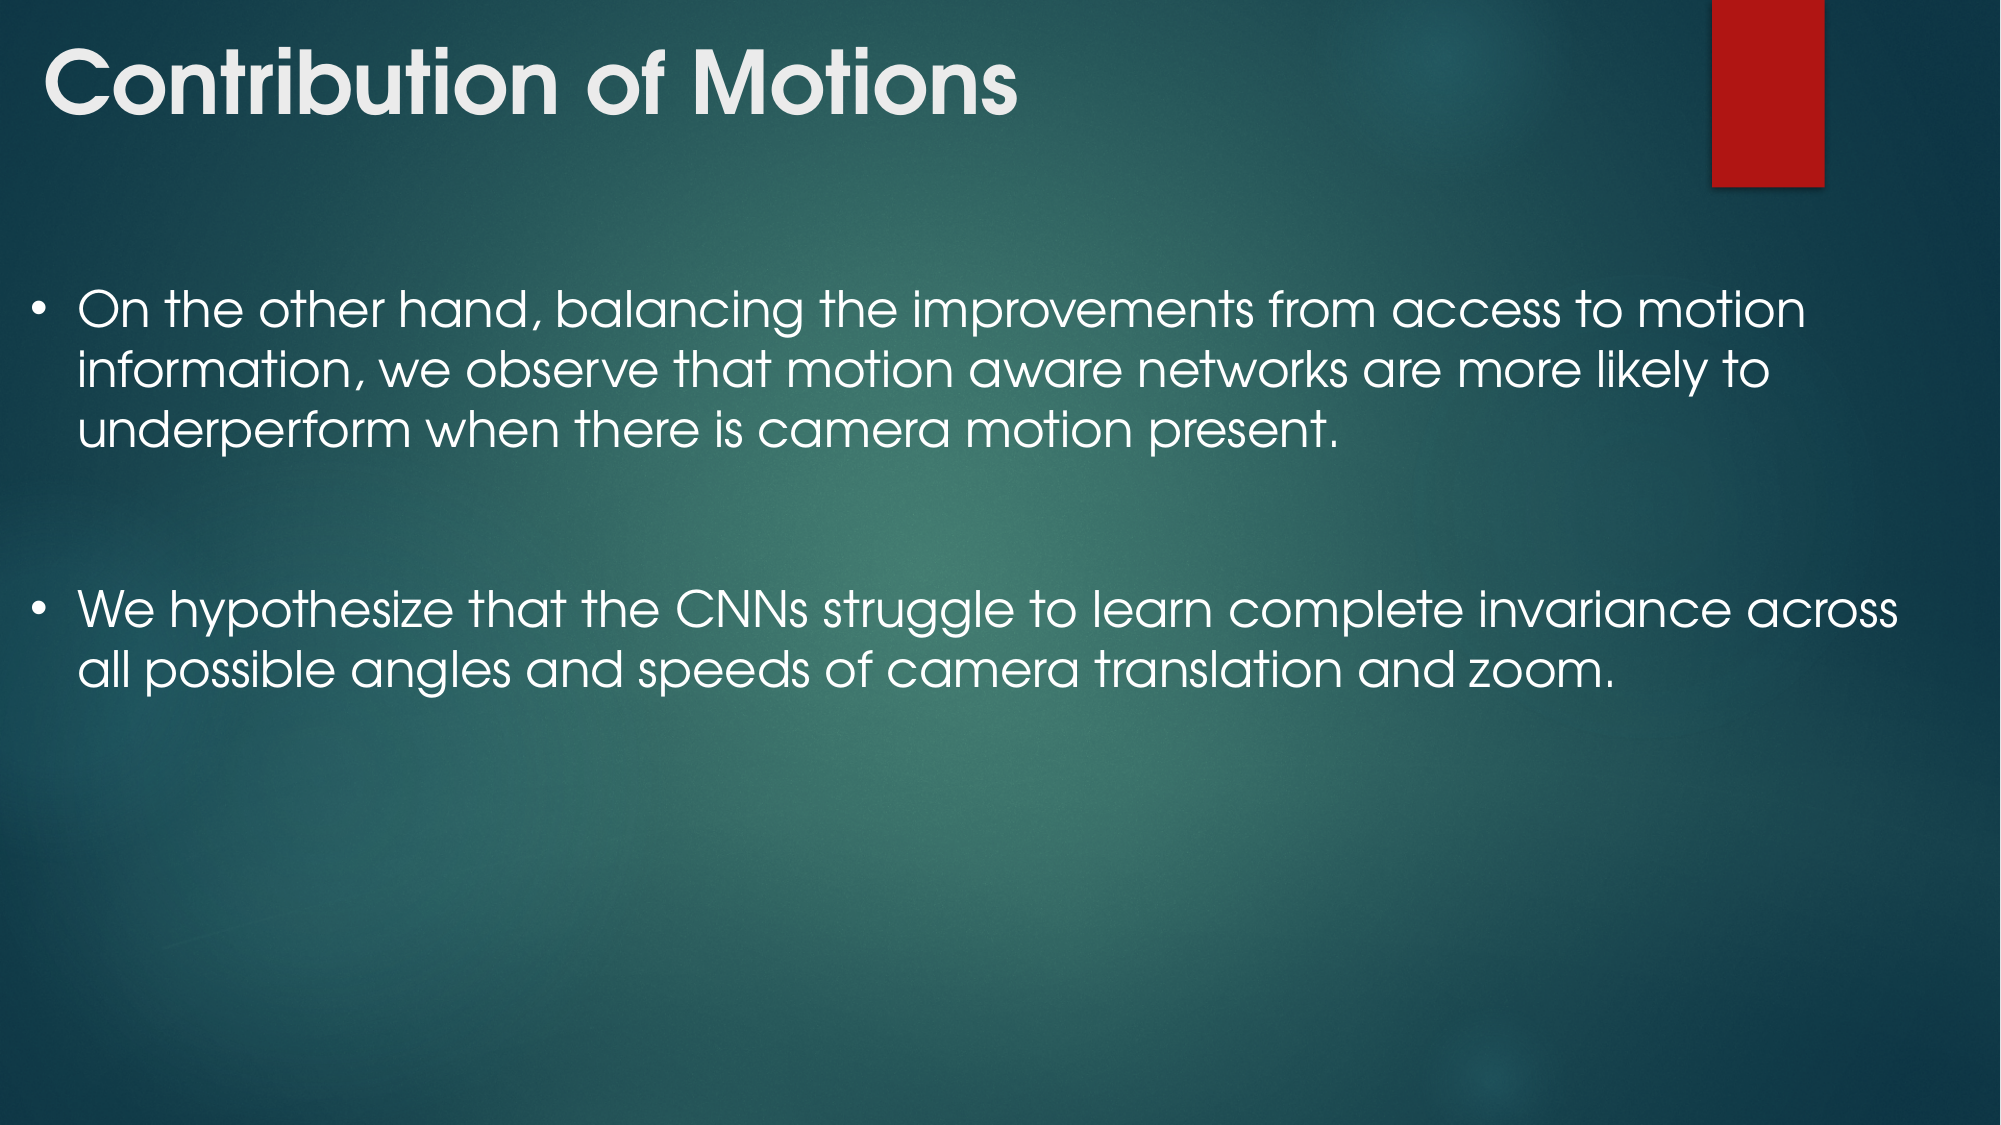

Contribution of Motions

On the other hand, balancing the improvements from access to motion information, we observe that motion aware networks are more likely to underperform when there is camera motion present.

We hypothesize that the CNNs struggle to learn complete invariance across all possible angles and speeds of camera translation and zoom.